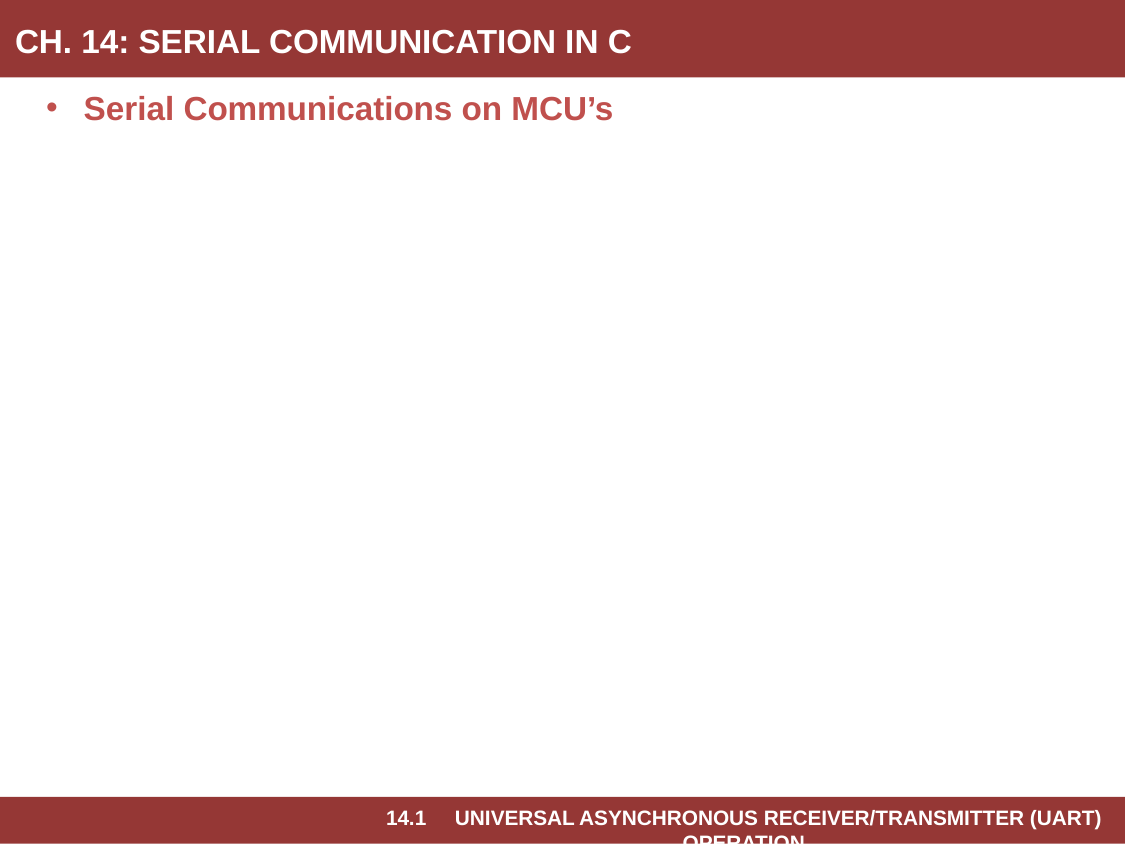

# Ch. 14: Serial Communication in C
Serial Communications on MCU’s

14.1     Universal Asynchronous Receiver/Transmitter (UART) Operation